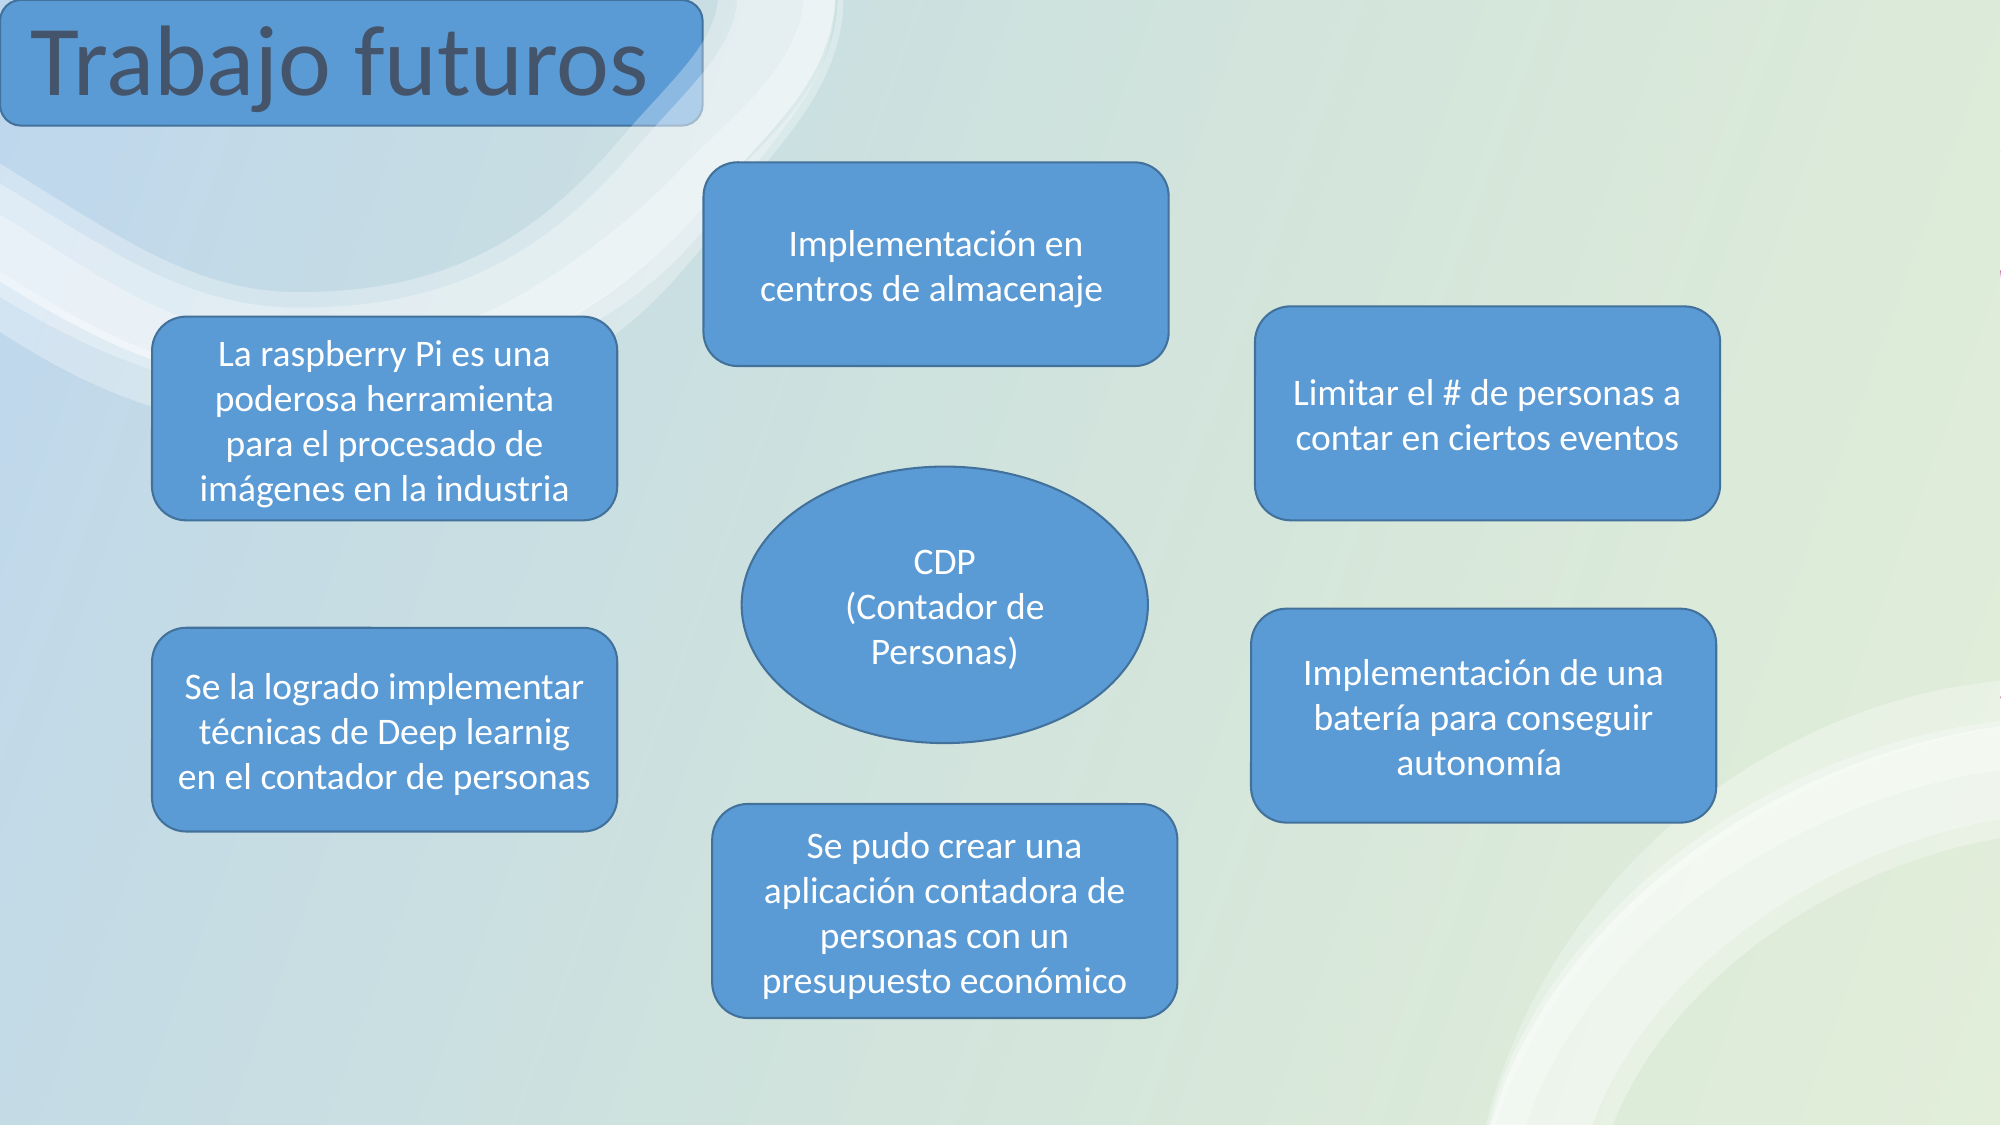

Trabajo futuros

Implementación en centros de almacenaje
Limitar el # de personas a contar en ciertos eventos
La raspberry Pi es una poderosa herramienta para el procesado de imágenes en la industria
CDP
(Contador de Personas)
Implementación de una batería para conseguir autonomía
Se la logrado implementar técnicas de Deep learnig en el contador de personas

Se pudo crear una aplicación contadora de personas con un presupuesto económico